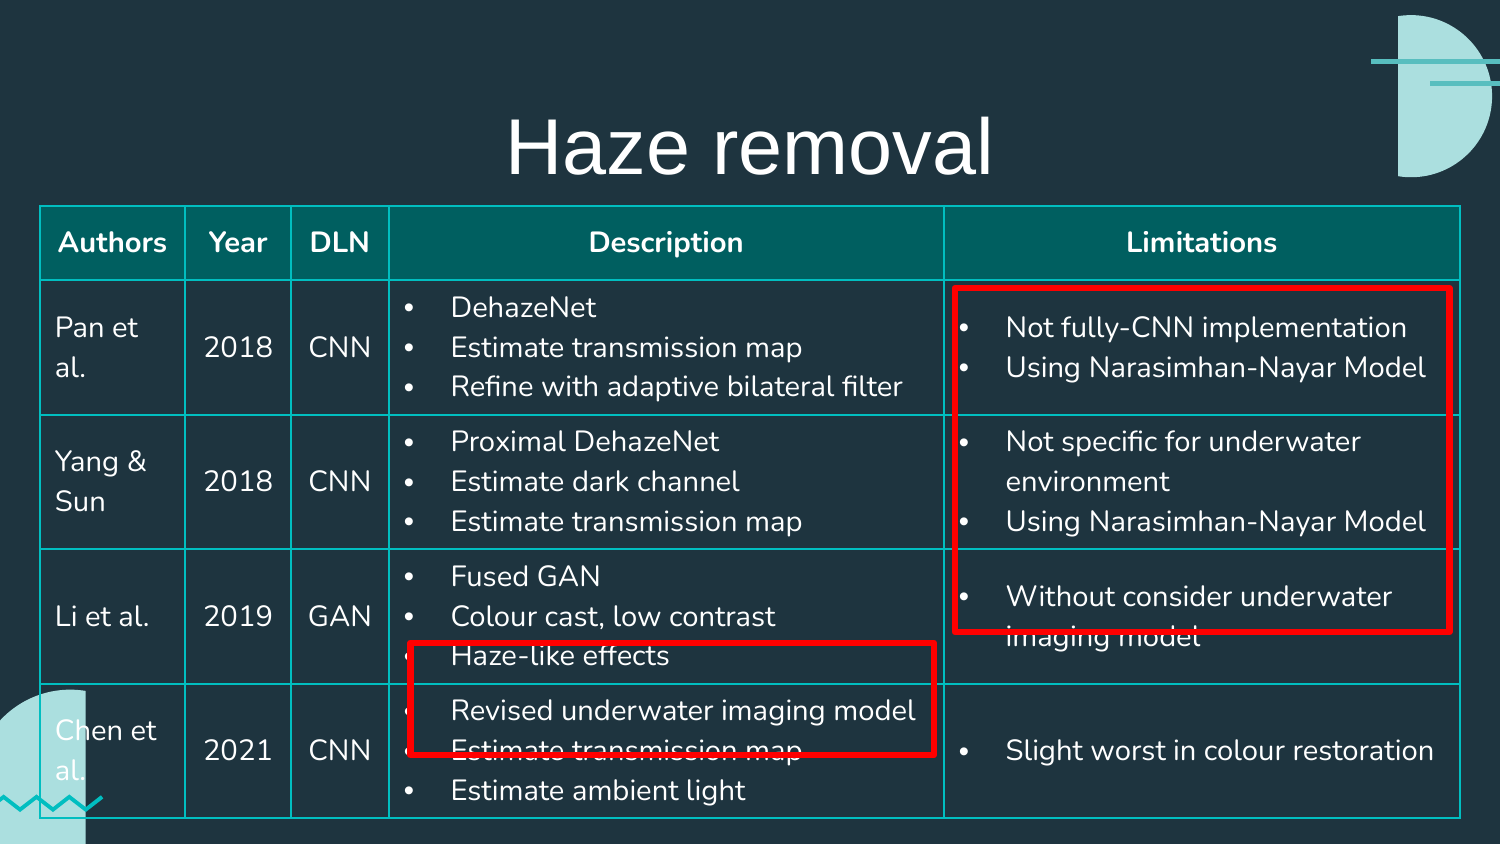

Haze removal
| Authors | Year | DLN | Description | Limitations |
| --- | --- | --- | --- | --- |
| Pan et al. | 2018 | CNN | DehazeNet Estimate transmission map Refine with adaptive bilateral filter | Not fully-CNN implementation Using Narasimhan-Nayar Model |
| Yang & Sun | 2018 | CNN | Proximal DehazeNet Estimate dark channel Estimate transmission map | Not specific for underwater environment Using Narasimhan-Nayar Model |
| Li et al. | 2019 | GAN | Fused GAN Colour cast, low contrast Haze-like effects | Without consider underwater imaging model |
| Chen et al. | 2021 | CNN | Revised underwater imaging model Estimate transmission map Estimate ambient light | Slight worst in colour restoration |